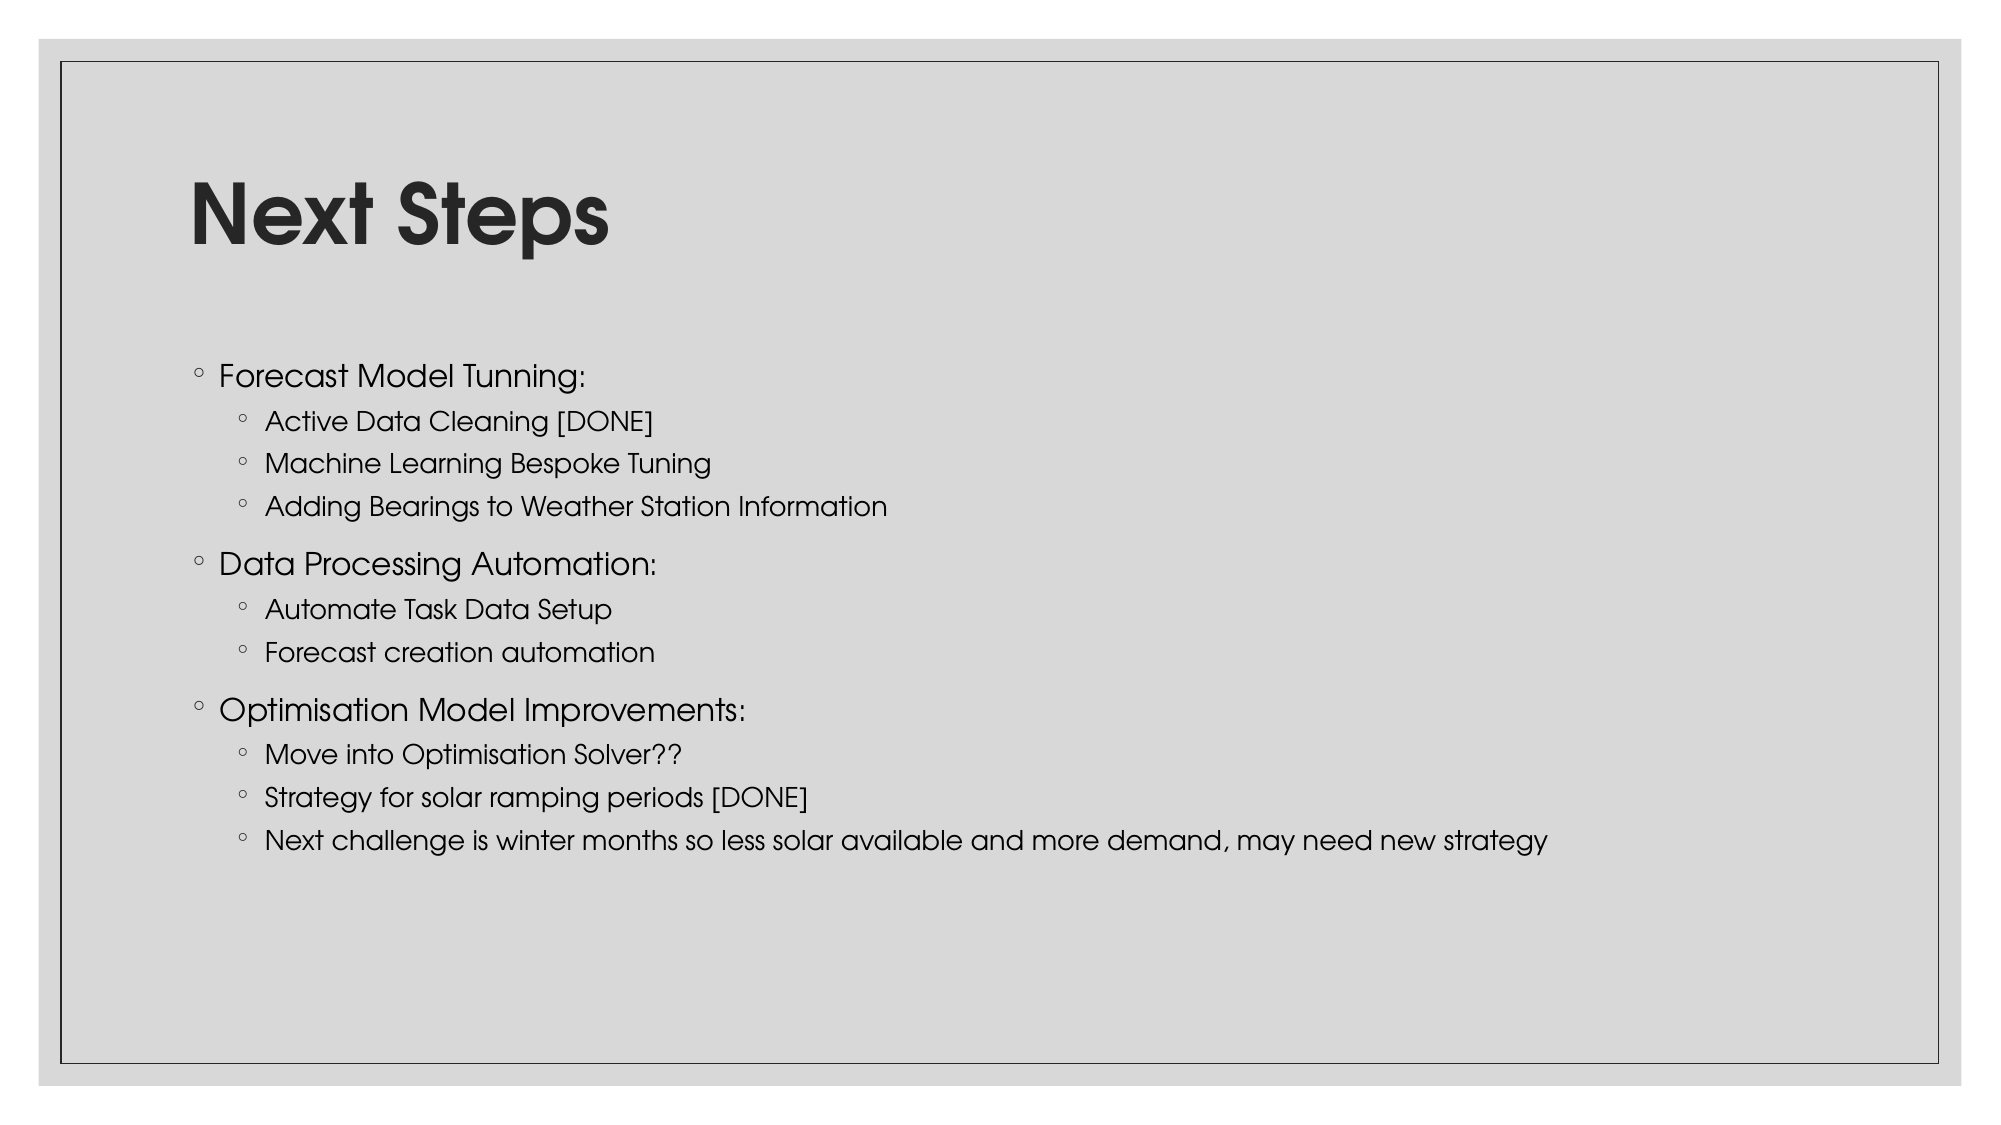

# Next Steps
Forecast Model Tunning:
Active Data Cleaning [DONE]
Machine Learning Bespoke Tuning
Adding Bearings to Weather Station Information
Data Processing Automation:
Automate Task Data Setup
Forecast creation automation
Optimisation Model Improvements:
Move into Optimisation Solver??
Strategy for solar ramping periods [DONE]
Next challenge is winter months so less solar available and more demand, may need new strategy